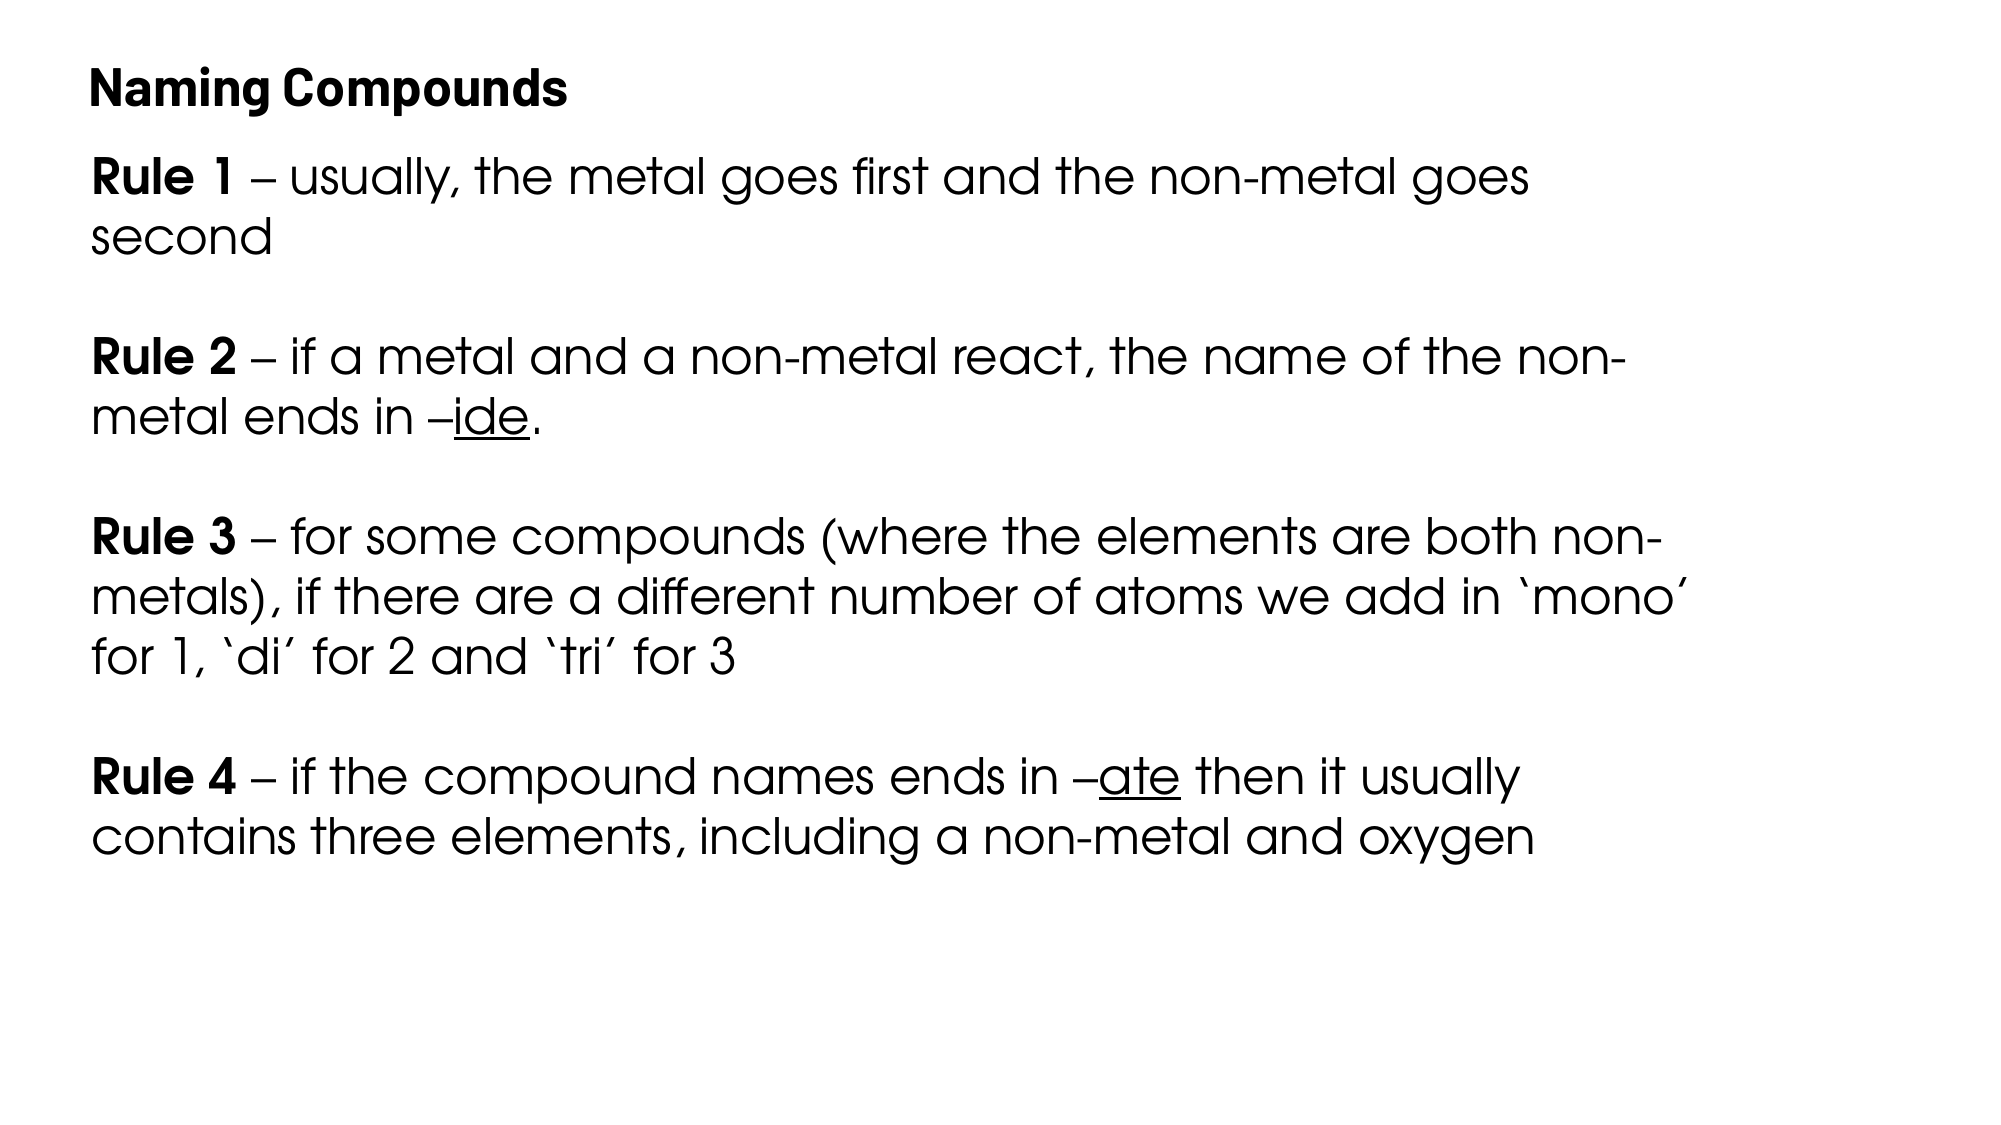

# Naming Compounds
Rule 1 – usually, the metal goes first and the non-metal goes second

Rule 2 – if a metal and a non-metal react, the name of the non-metal ends in –ide.

Rule 3 – for some compounds (where the elements are both non-metals), if there are a different number of atoms we add in ‘mono’ for 1, ‘di’ for 2 and ‘tri’ for 3

Rule 4 – if the compound names ends in –ate then it usually contains three elements, including a non-metal and oxygen